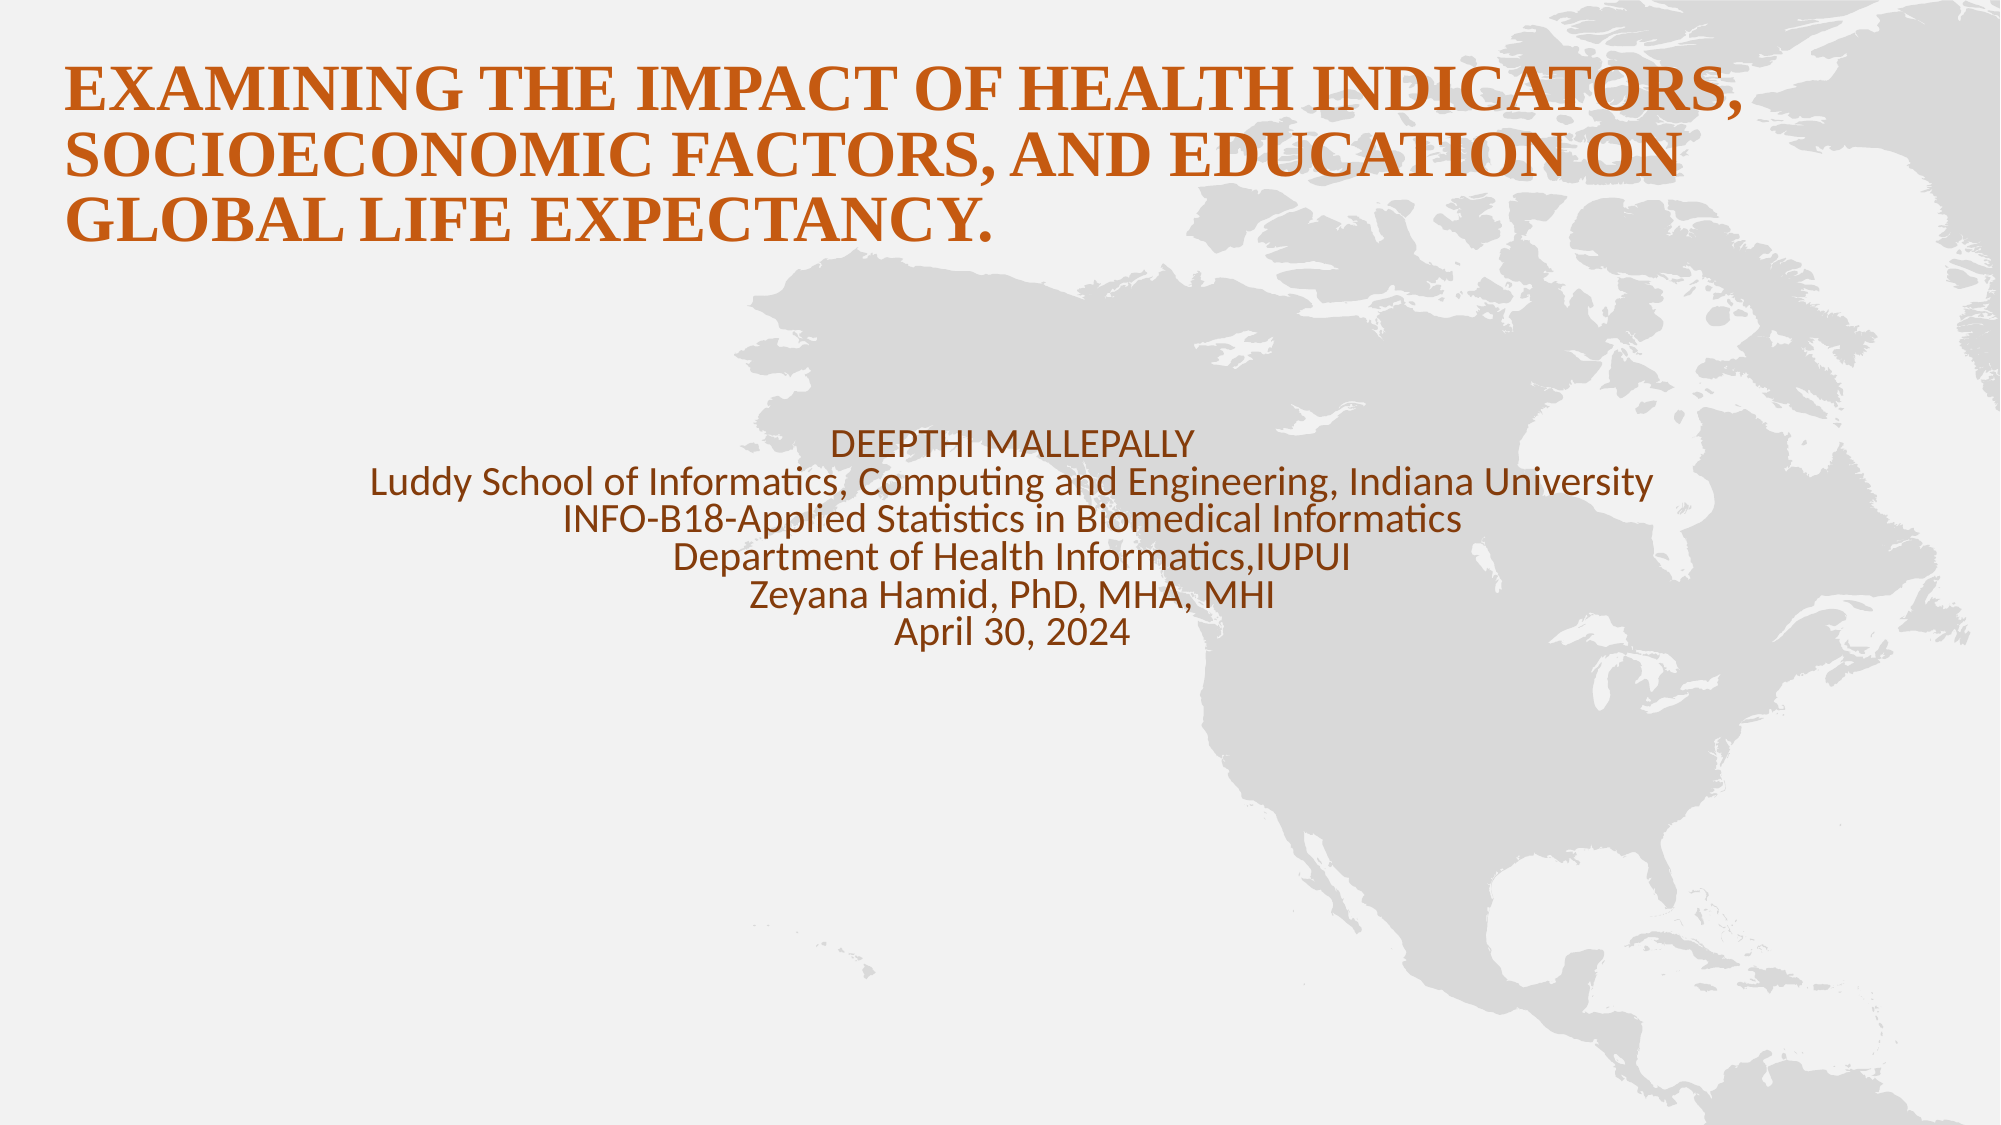

# Examining the Impact of Health Indicators, Socioeconomic Factors, and Education on Global Life Expectancy.

DEEPTHI MALLEPALLY
Luddy School of Informatics, Computing and Engineering, Indiana University
INFO-B18-Applied Statistics in Biomedical Informatics
Department of Health Informatics,IUPUI
Zeyana Hamid, PhD, MHA, MHI
April 30, 2024